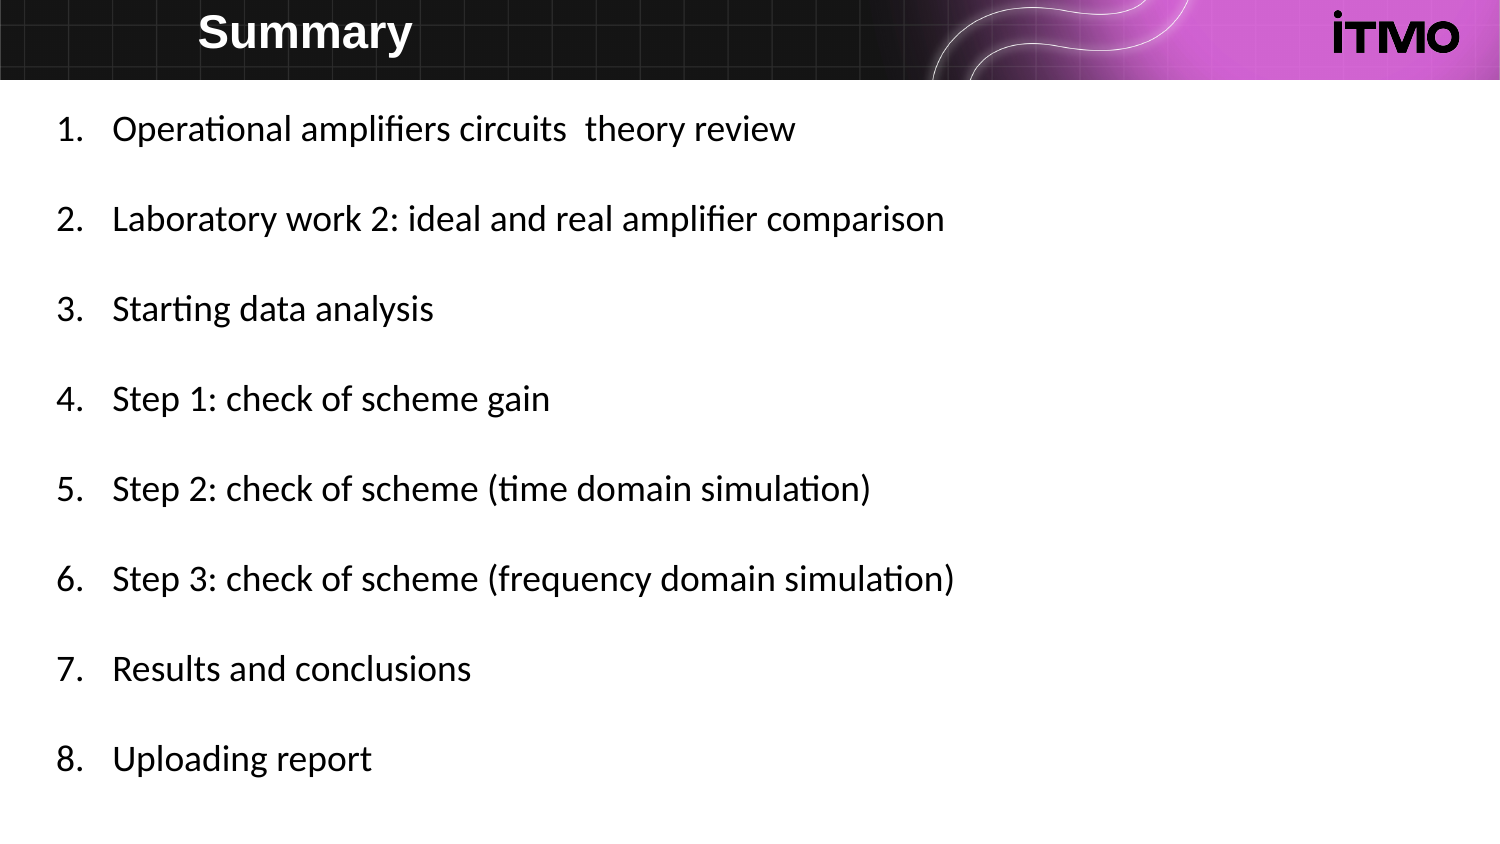

# Summary
Operational amplifiers circuits  theory review

Laboratory work 2: ideal and real amplifier comparison

Starting data analysis

Step 1: check of scheme gain

Step 2: check of scheme (time domain simulation)

Step 3: check of scheme (frequency domain simulation)

Results and conclusions

Uploading report